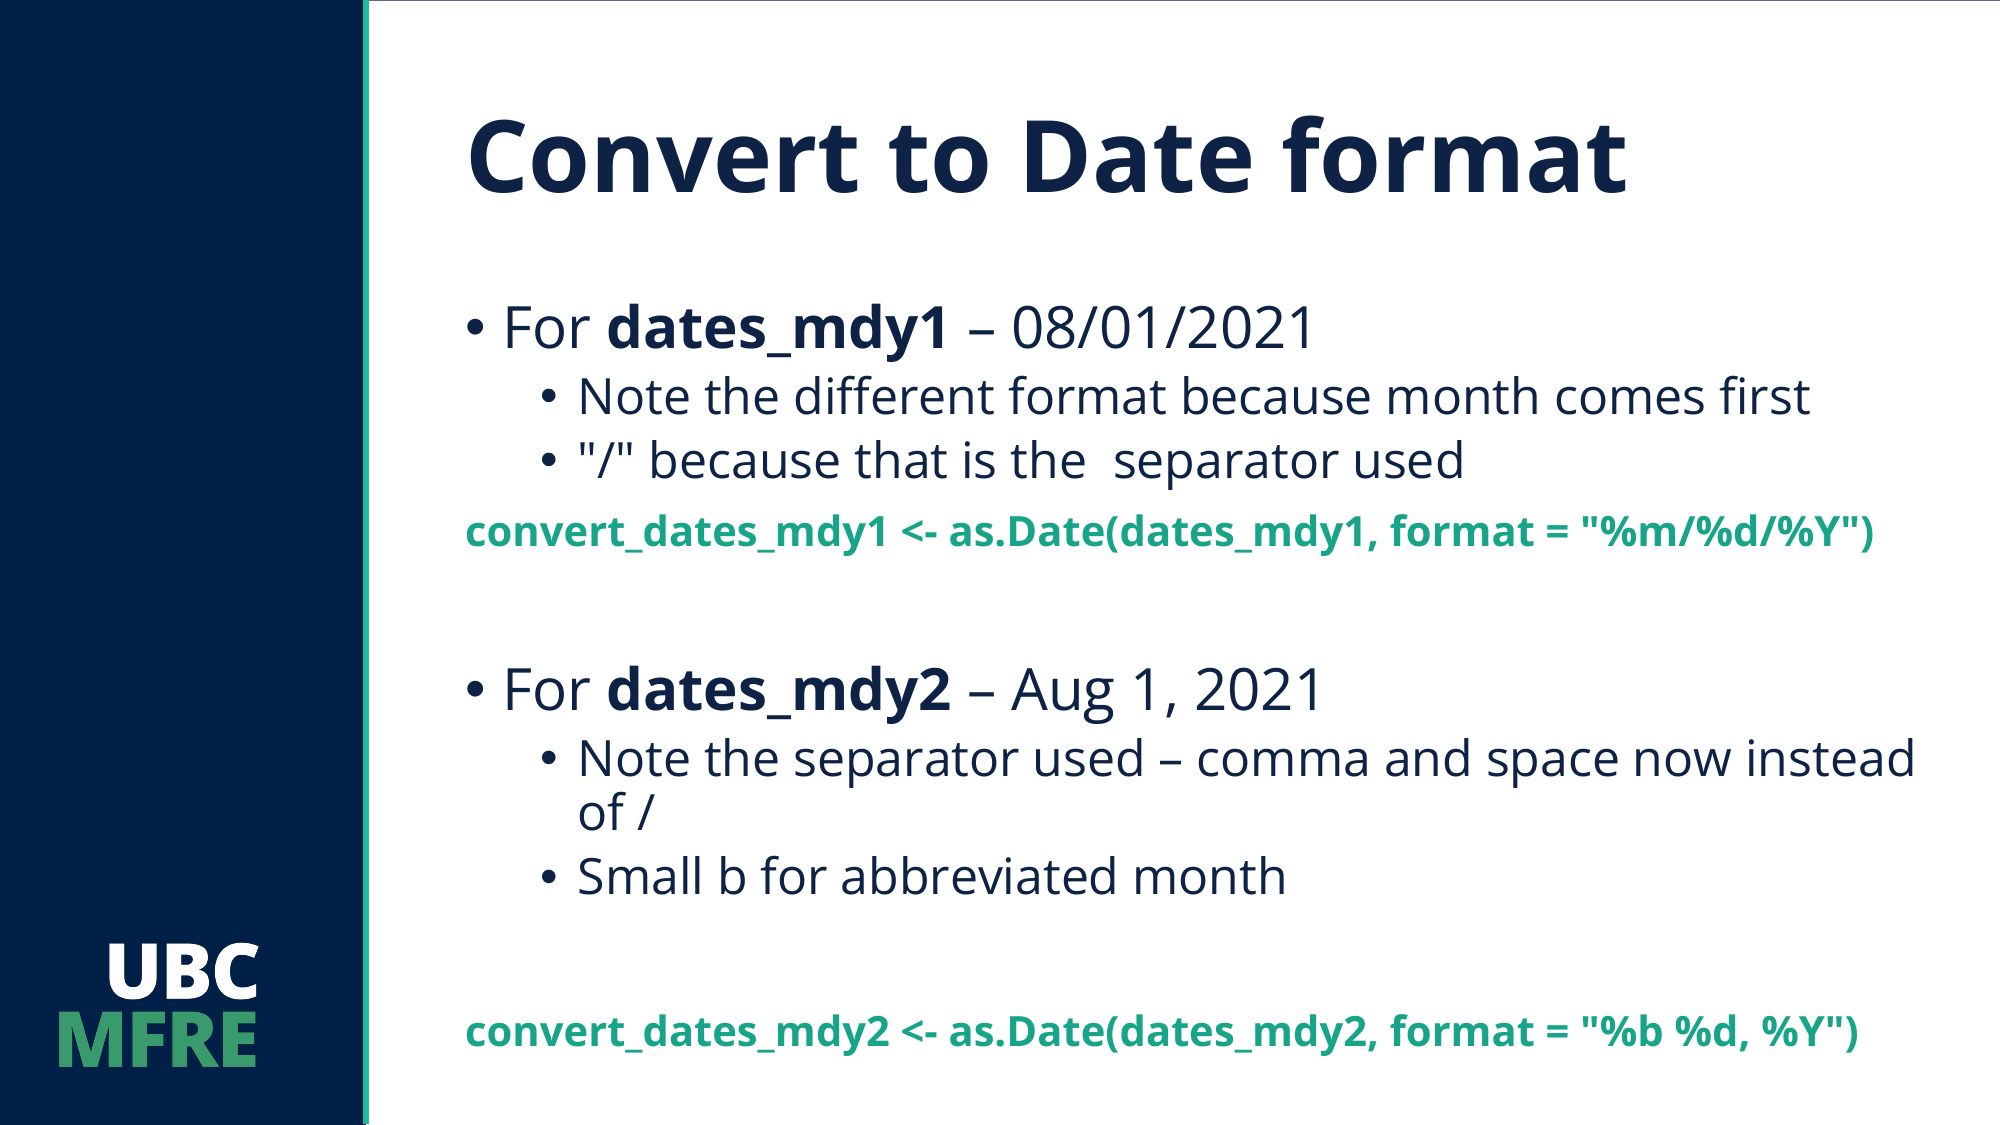

# Convert to Date format
For dates_mdy1 – 08/01/2021
Note the different format because month comes first
"/" because that is the  separator used
convert_dates_mdy1 <- as.Date(dates_mdy1, format = "%m/%d/%Y")

For dates_mdy2 – Aug 1, 2021
Note the separator used – comma and space now instead of /
Small b for abbreviated month

convert_dates_mdy2 <- as.Date(dates_mdy2, format = "%b %d, %Y")